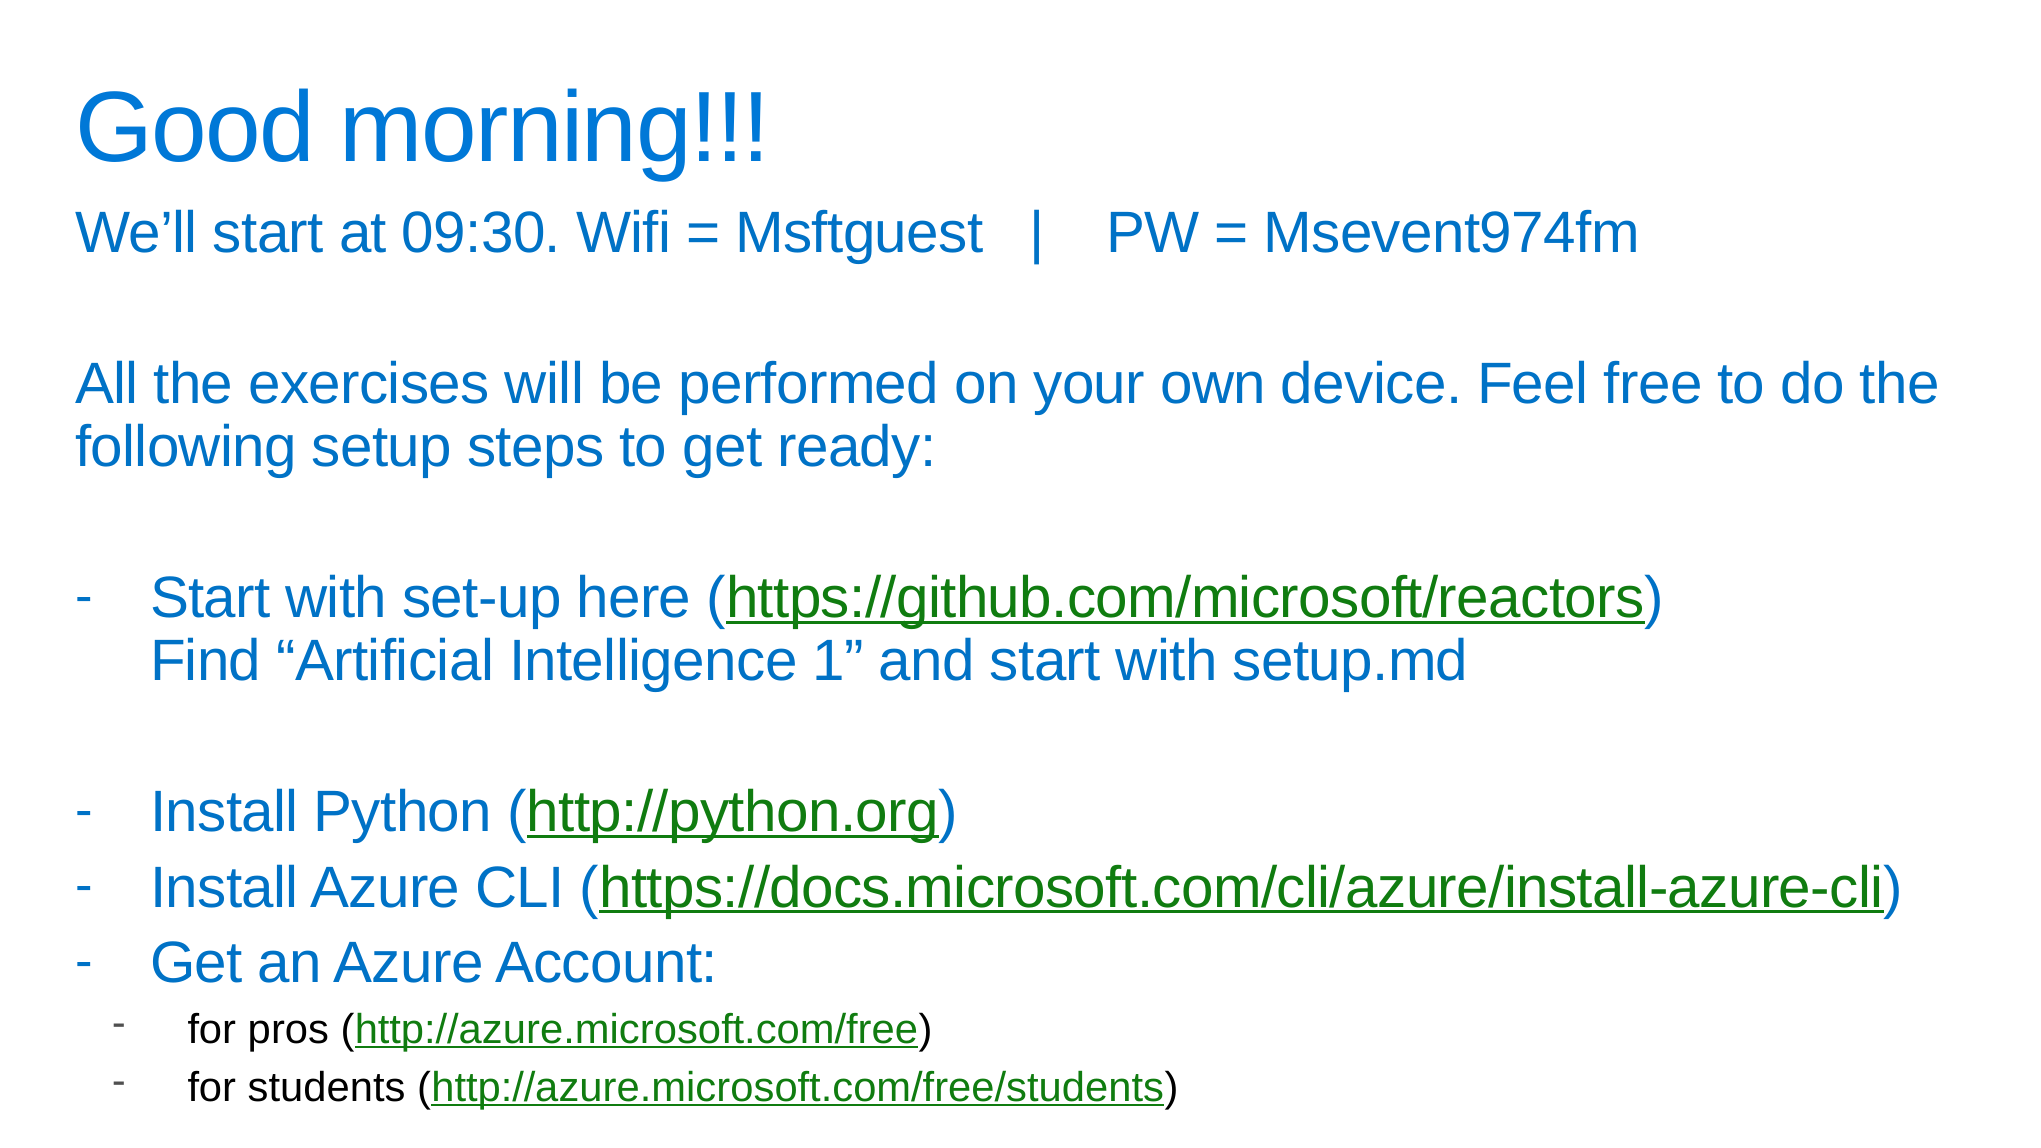

# Good morning!!!
We’ll start at 09:30. Wifi = Msftguest   |    PW = Msevent974fm

All the exercises will be performed on your own device. Feel free to do the following setup steps to get ready:

Start with set-up here (https://github.com/microsoft/reactors)
Find “Artificial Intelligence 1” and start with setup.md

Install Python (http://python.org)
Install Azure CLI (https://docs.microsoft.com/cli/azure/install-azure-cli)
Get an Azure Account:
for pros (http://azure.microsoft.com/free)
for students (http://azure.microsoft.com/free/students)